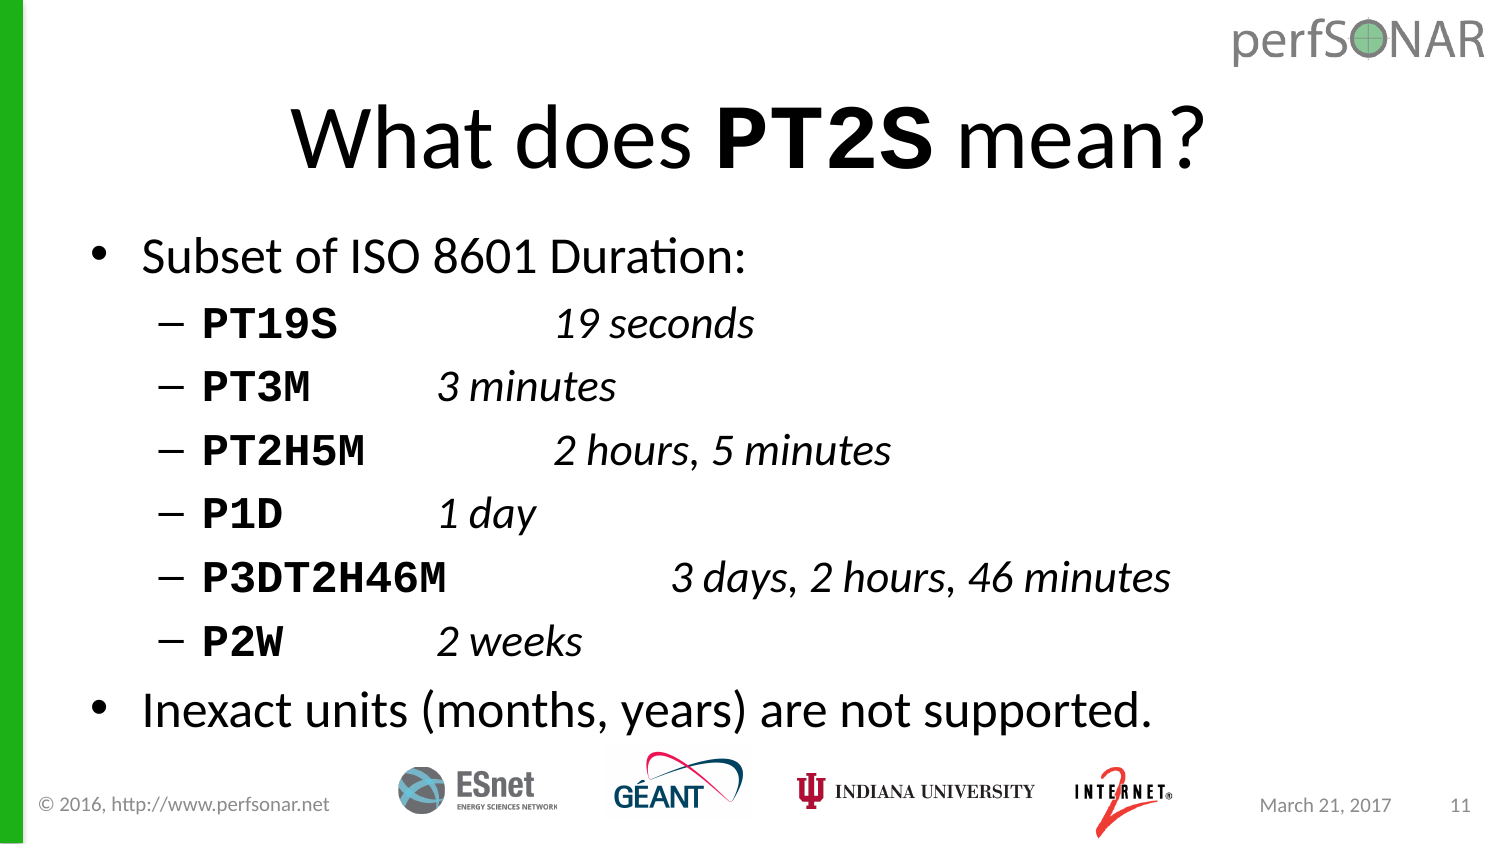

# What does PT2S mean?
Subset of ISO 8601 Duration:
PT19S	 				19 seconds
PT3M	 				3 minutes
PT2H5M	 			2 hours, 5 minutes
P1D	 					1 day
P3DT2H46M		 	3 days, 2 hours, 46 minutes
P2W	 					2 weeks
Inexact units (months, years) are not supported.

© 2016, http://www.perfsonar.net
March 21, 2017
11